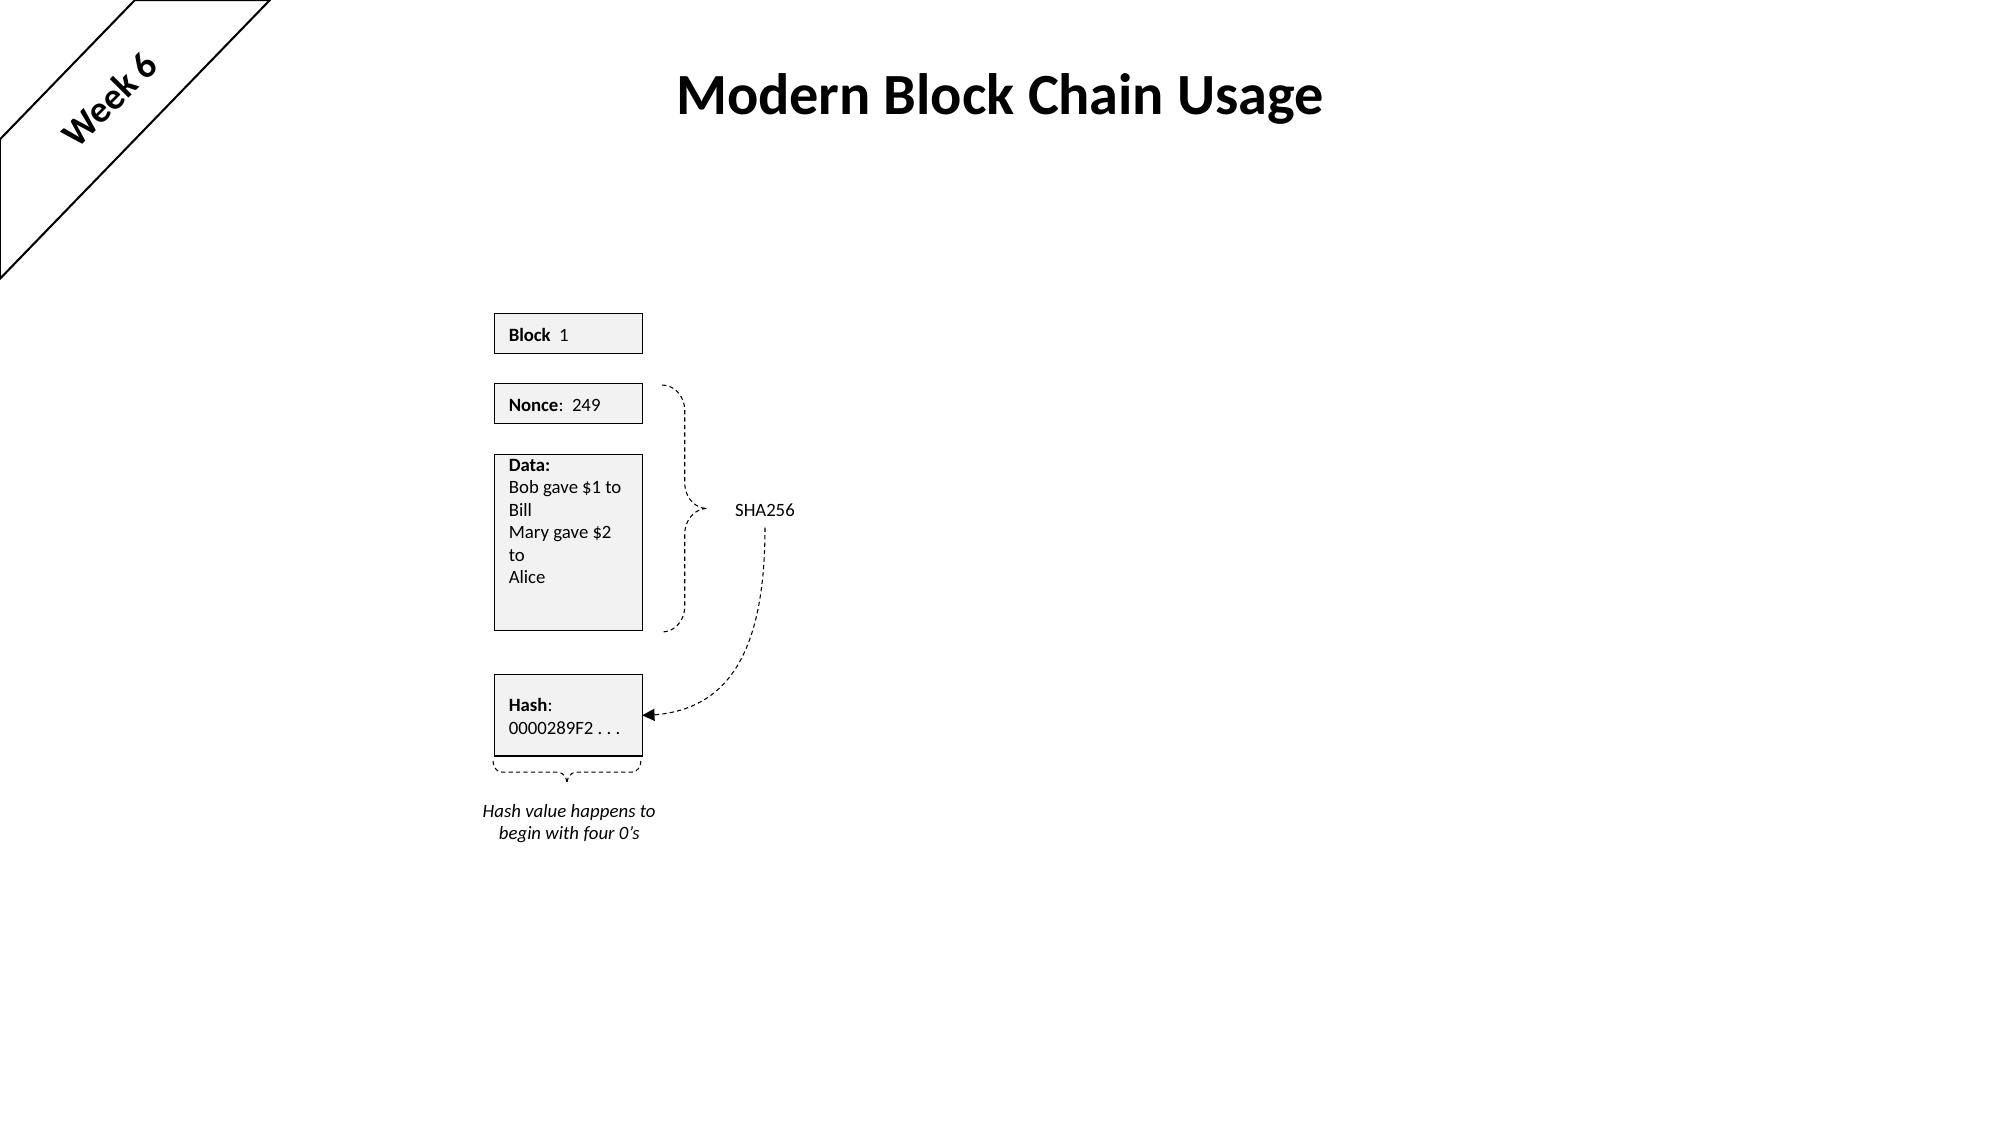

# Modern Block Chain Usage
Week 6
Block  1
Nonce:  249

Data:
Bob gave $1 to Bill
Mary gave $2 to
Alice

SHA256
Hash:
0000289F2 . . .

Hash value happens to
begin with four 0’s